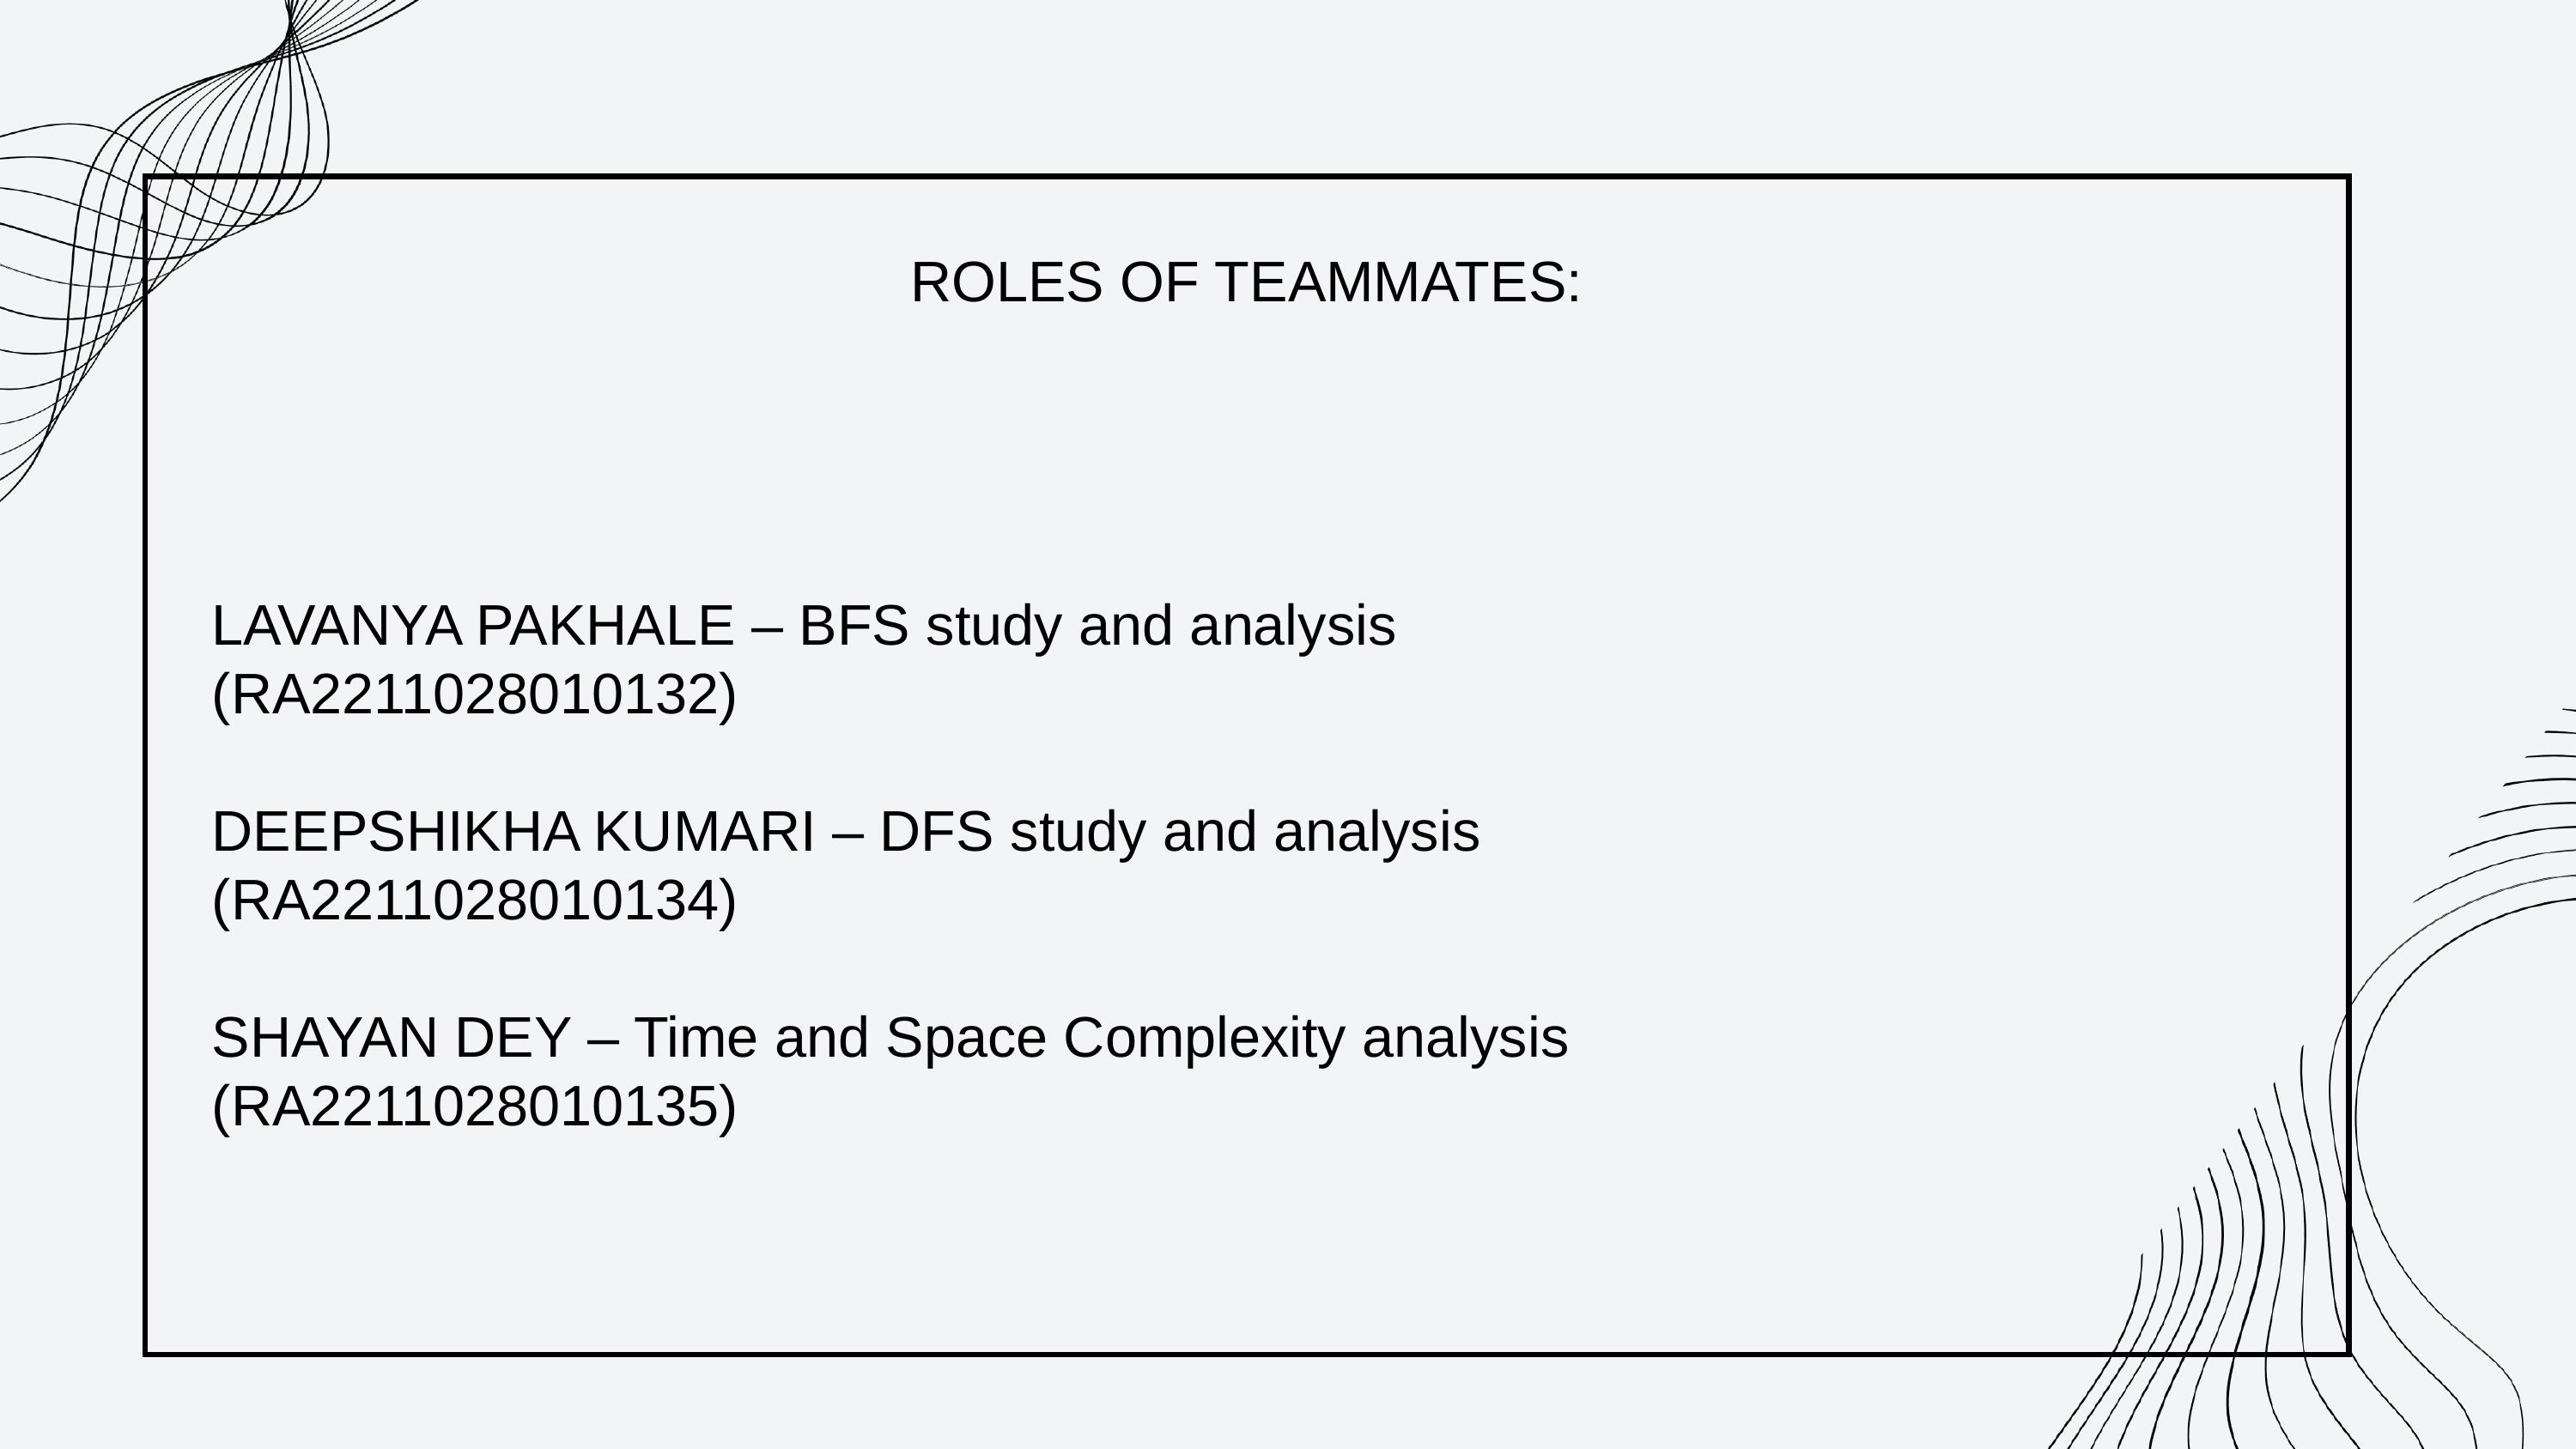

ROLES OF TEAMMATES:

LAVANYA PAKHALE – BFS study and analysis
(RA2211028010132)

DEEPSHIKHA KUMARI – DFS study and analysis
(RA2211028010134)

SHAYAN DEY – Time and Space Complexity analysis
(RA2211028010135)